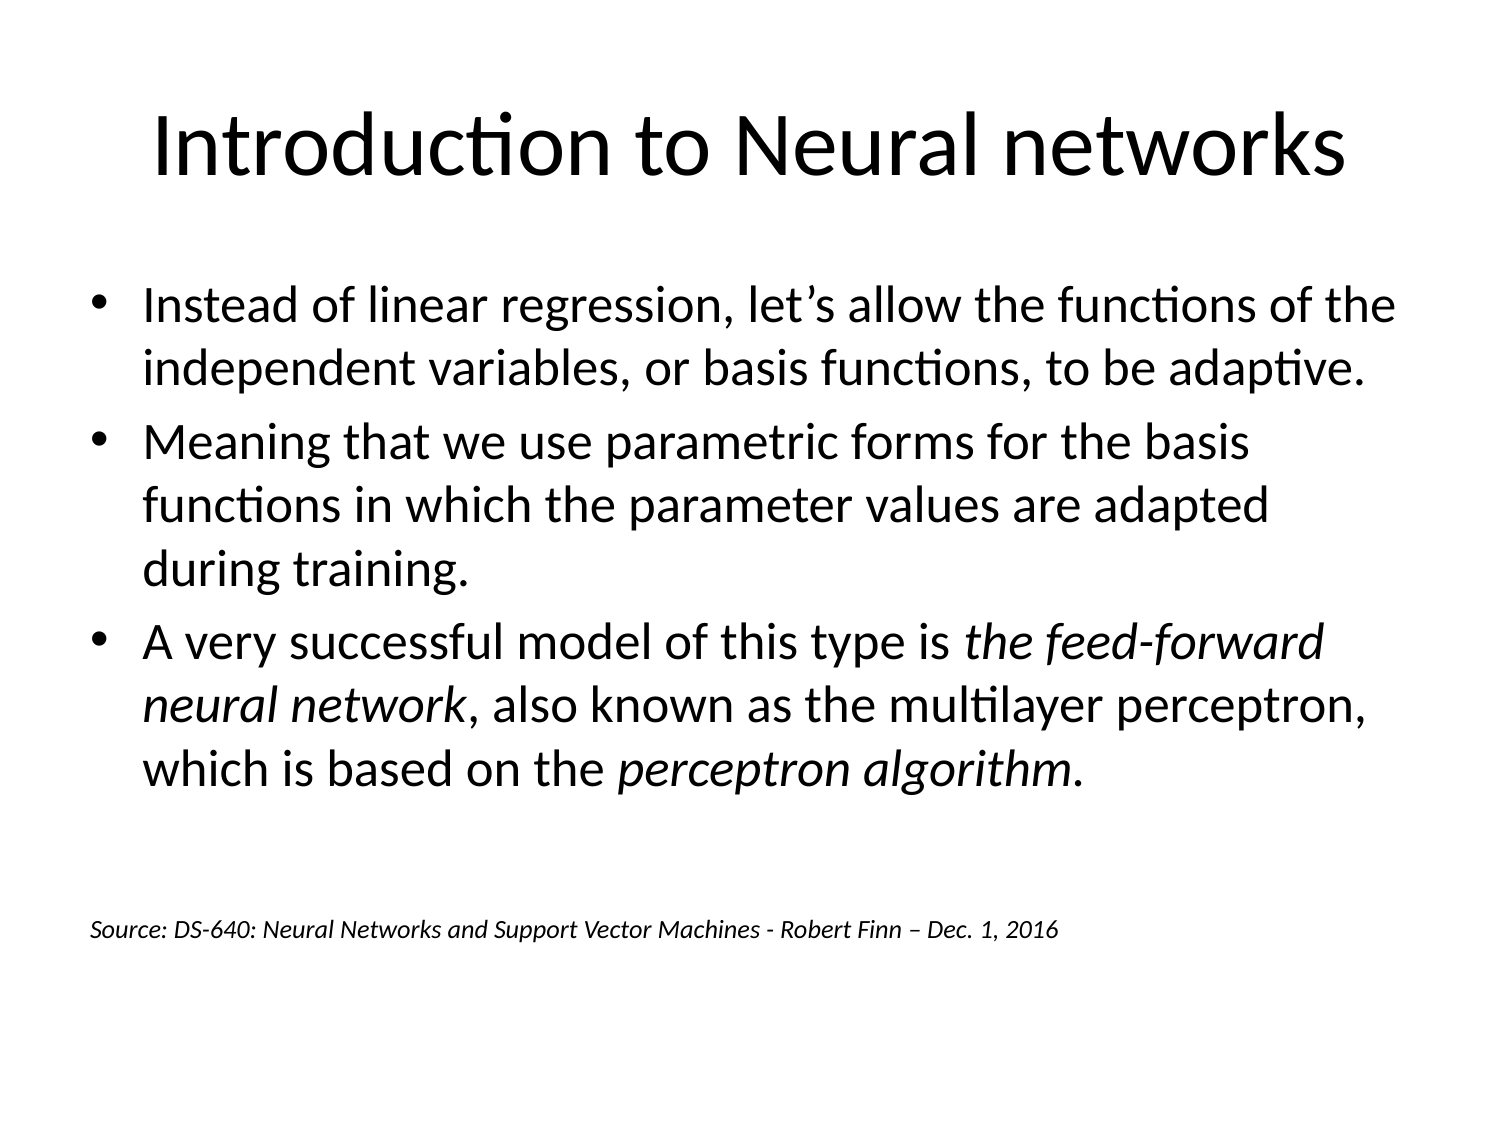

# Introduction to Neural networks
Instead of linear regression, let’s allow the functions of the independent variables, or basis functions, to be adaptive.
Meaning that we use parametric forms for the basis functions in which the parameter values are adapted during training.
A very successful model of this type is the feed-forward neural network, also known as the multilayer perceptron, which is based on the perceptron algorithm.

Source: DS-640: Neural Networks and Support Vector Machines - Robert Finn – Dec. 1, 2016